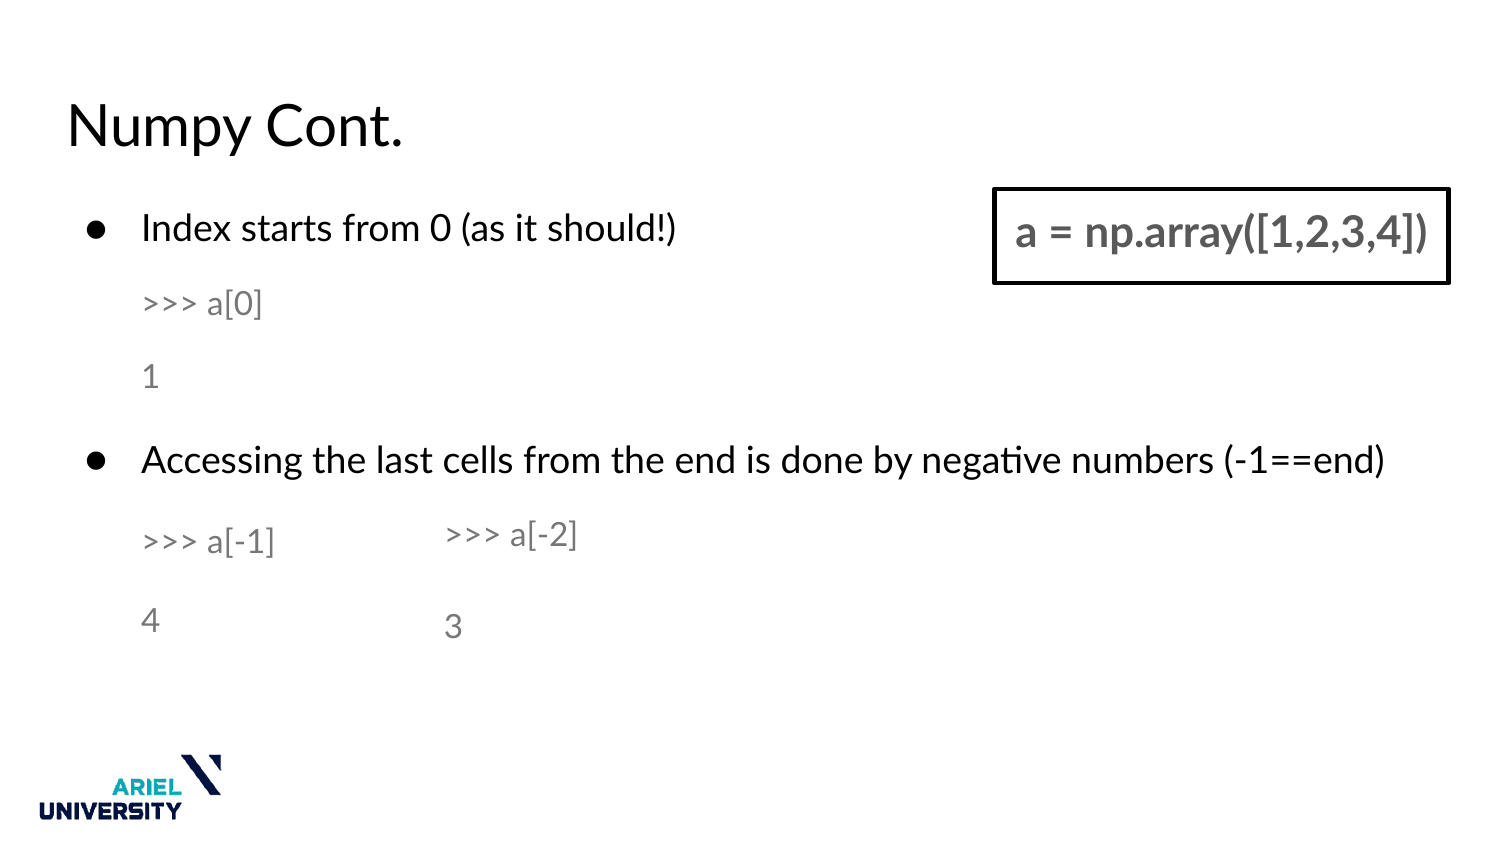

# Numpy Cont.
Index starts from 0 (as it should!)
>>> a[0]
1
Accessing the last cells from the end is done by negative numbers (-1==end)
>>> a[-1]
4

a = np.array([1,2,3,4])
>>> a[-2]
3